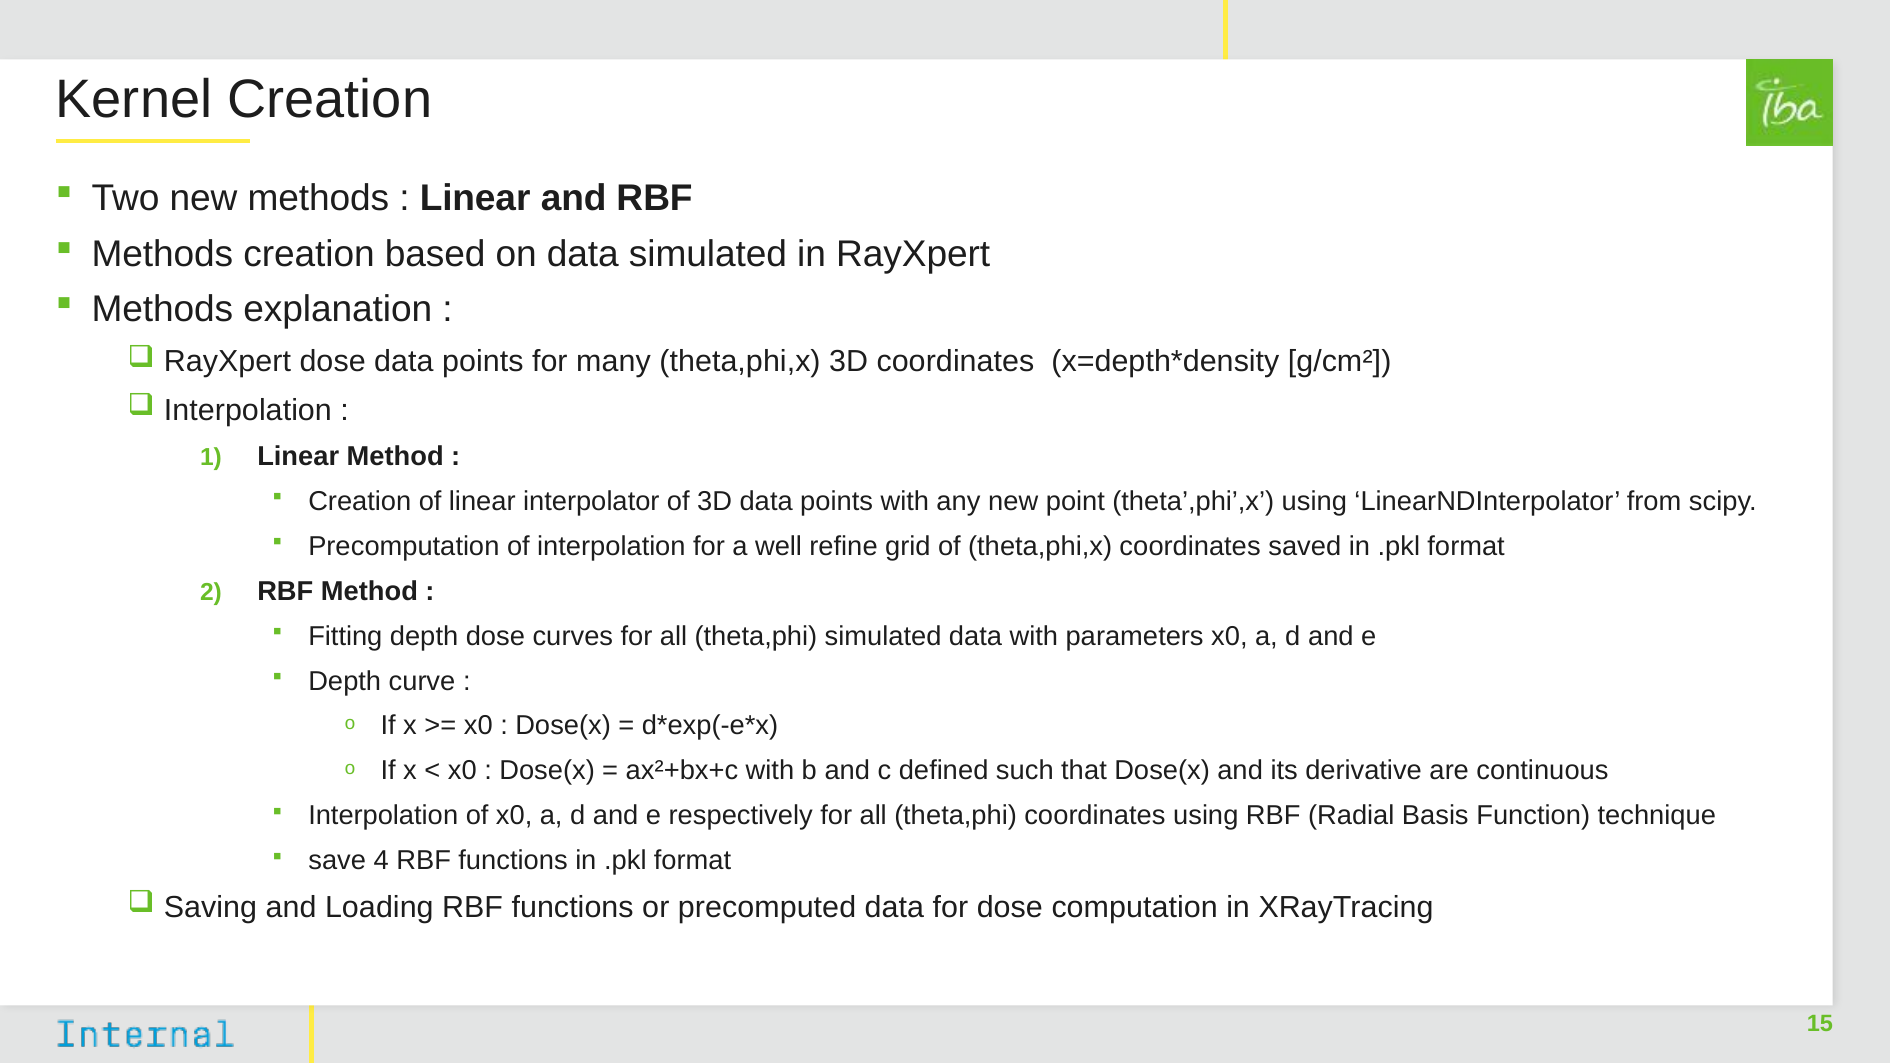

# Kernel Creation
Two new methods : Linear and RBF
Methods creation based on data simulated in RayXpert
Methods explanation :
RayXpert dose data points for many (theta,phi,x) 3D coordinates  (x=depth*density [g/cm²])
Interpolation :
Linear Method :
Creation of linear interpolator of 3D data points with any new point (theta’,phi’,x’) using ‘LinearNDInterpolator’ from scipy.
Precomputation of interpolation for a well refine grid of (theta,phi,x) coordinates saved in .pkl format
RBF Method :
Fitting depth dose curves for all (theta,phi) simulated data with parameters x0, a, d and e
Depth curve :
If x >= x0 : Dose(x) = d*exp(-e*x)
If x < x0 : Dose(x) = ax²+bx+c with b and c defined such that Dose(x) and its derivative are continuous
Interpolation of x0, a, d and e respectively for all (theta,phi) coordinates using RBF (Radial Basis Function) technique
save 4 RBF functions in .pkl format
Saving and Loading RBF functions or precomputed data for dose computation in XRayTracing

15